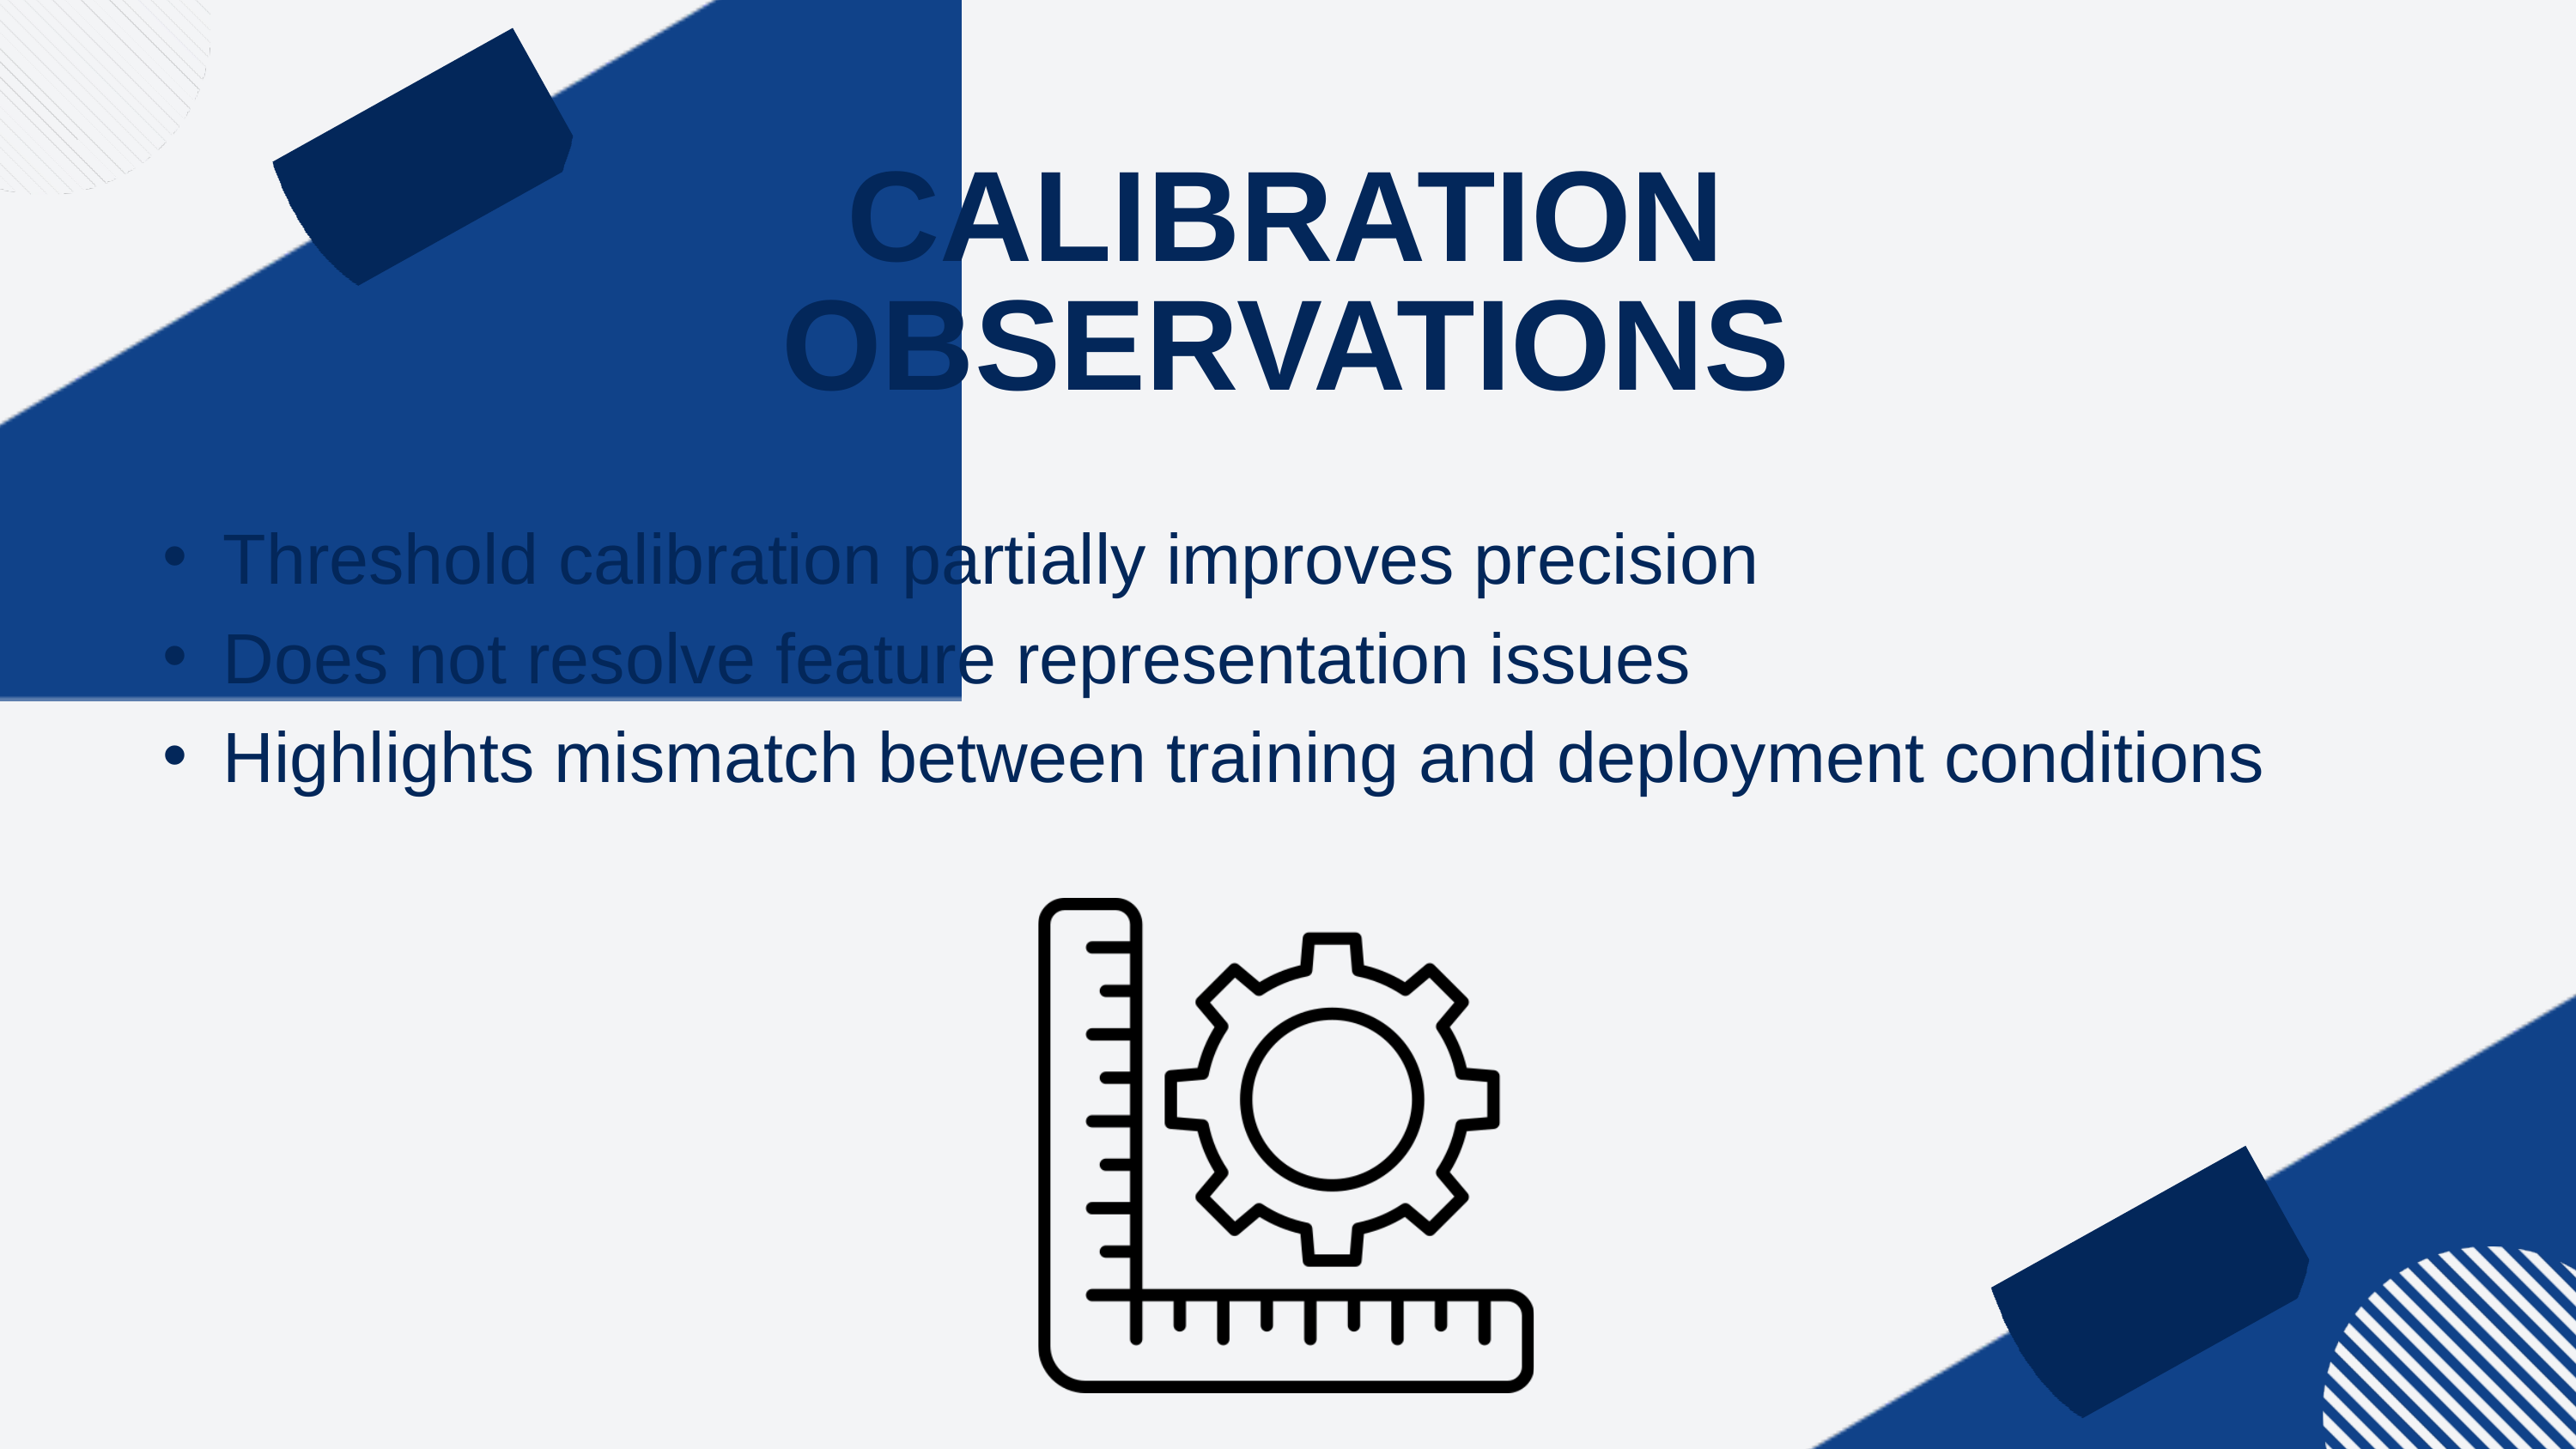

CALIBRATION OBSERVATIONS
Threshold calibration partially improves precision
Does not resolve feature representation issues
Highlights mismatch between training and deployment conditions